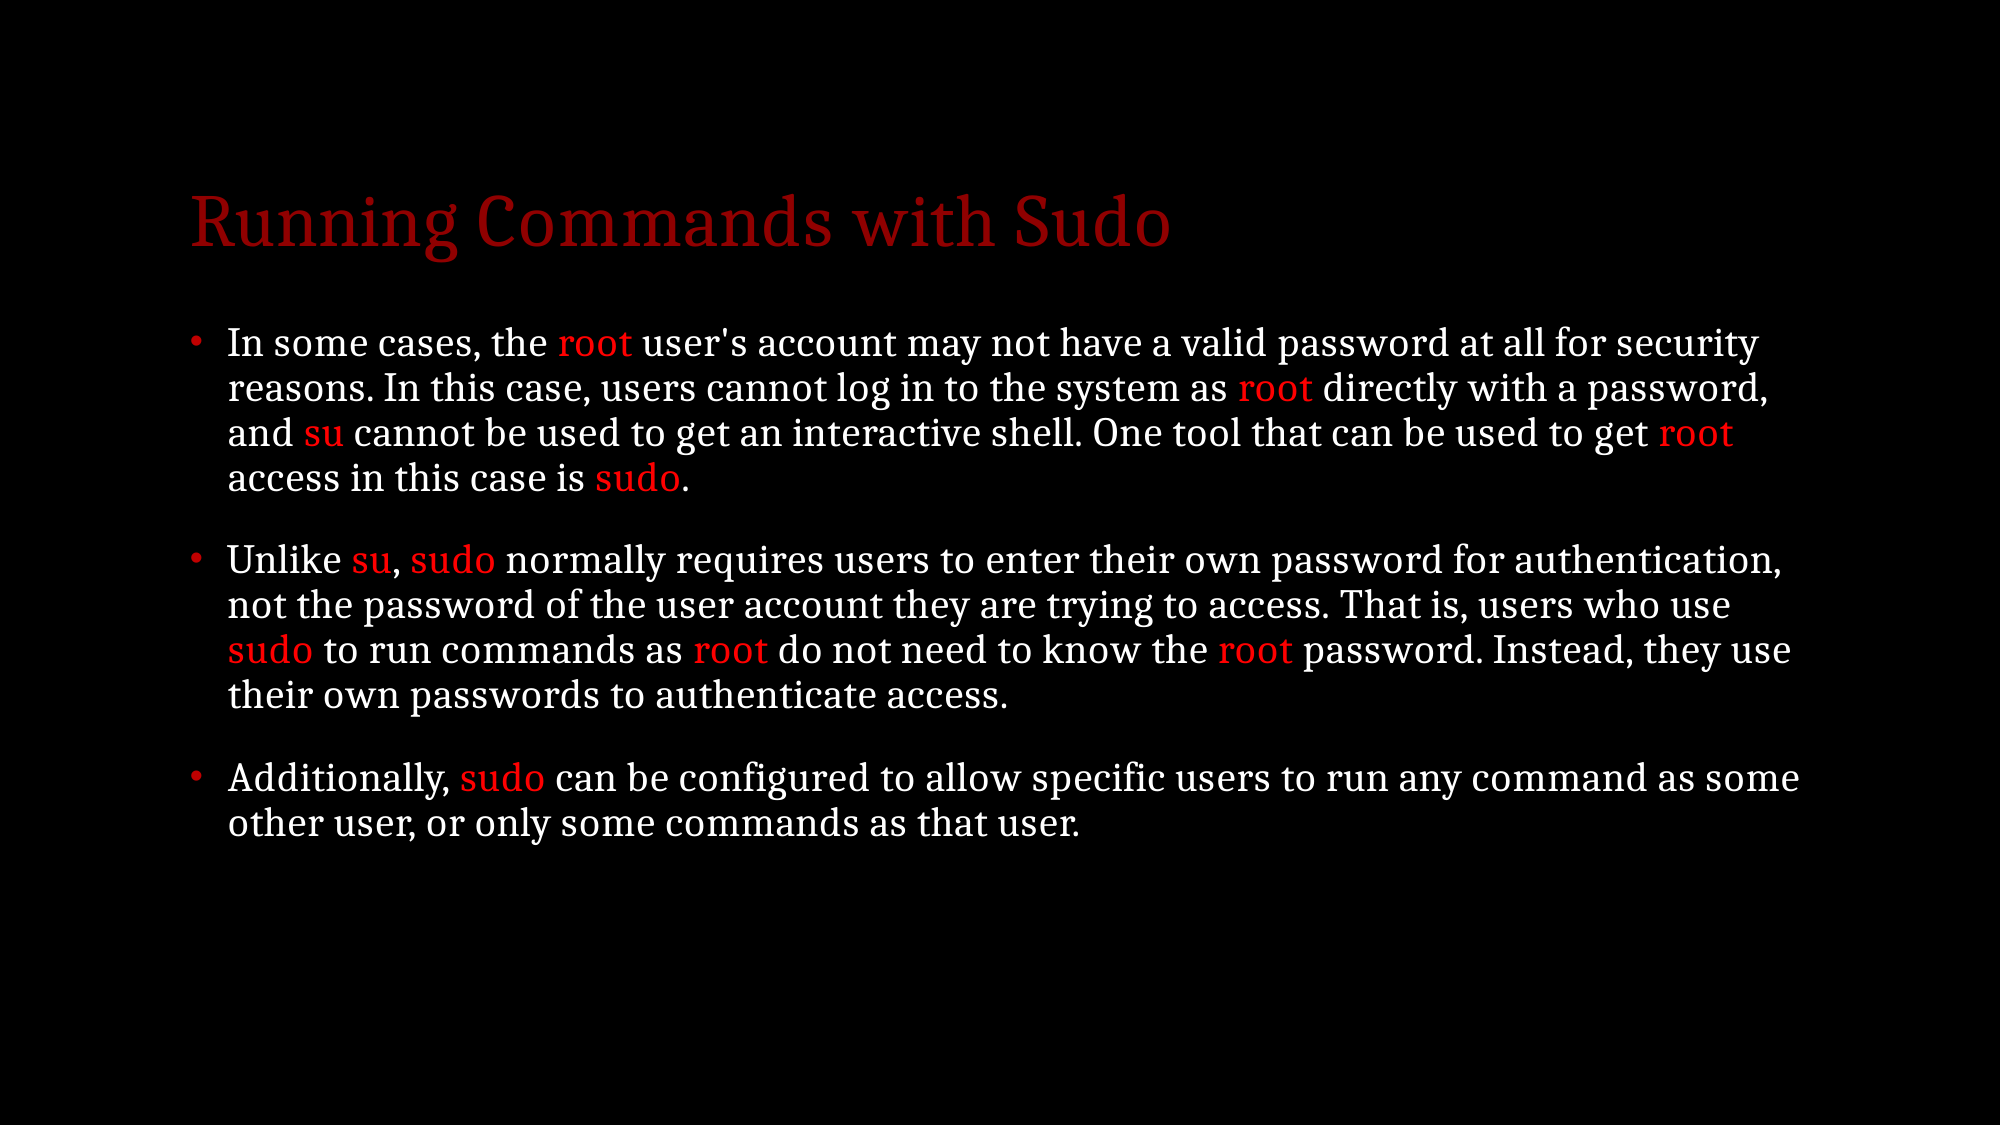

# Running Commands with Sudo
In some cases, the root user's account may not have a valid password at all for security reasons. In this case, users cannot log in to the system as root directly with a password, and su cannot be used to get an interactive shell. One tool that can be used to get root access in this case is sudo.
Unlike su, sudo normally requires users to enter their own password for authentication, not the password of the user account they are trying to access. That is, users who use sudo to run commands as root do not need to know the root password. Instead, they use their own passwords to authenticate access.
Additionally, sudo can be configured to allow specific users to run any command as some other user, or only some commands as that user.